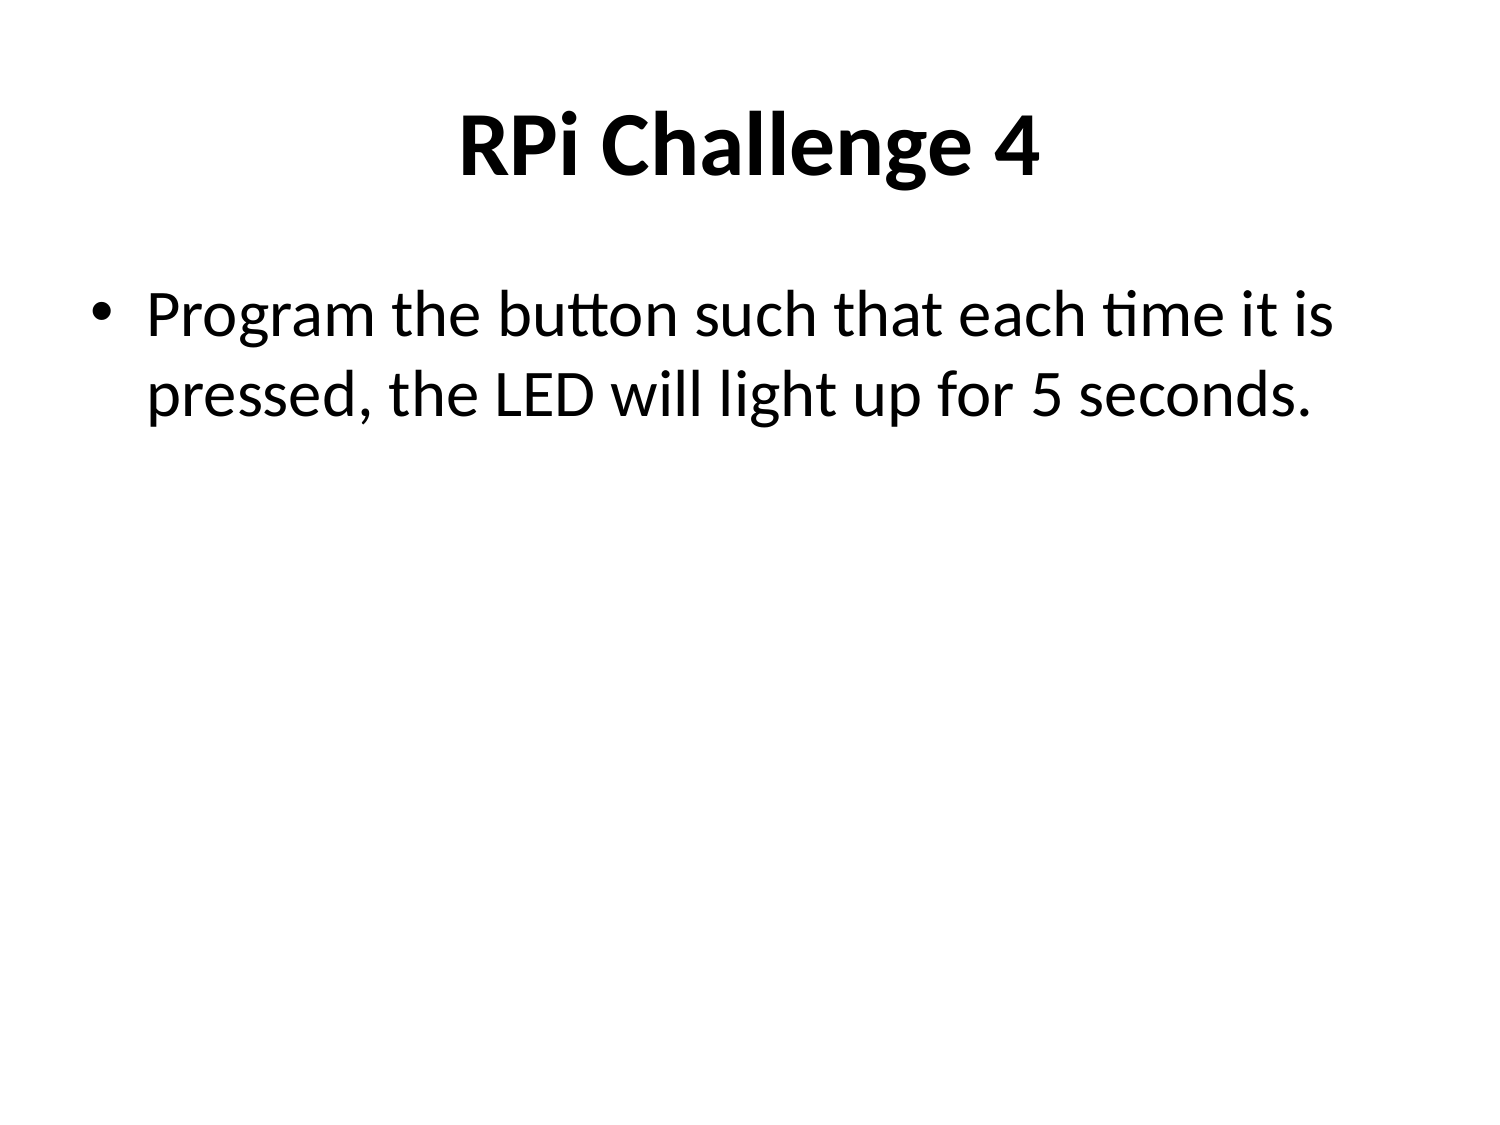

# RPi Challenge 4
Program the button such that each time it is pressed, the LED will light up for 5 seconds.